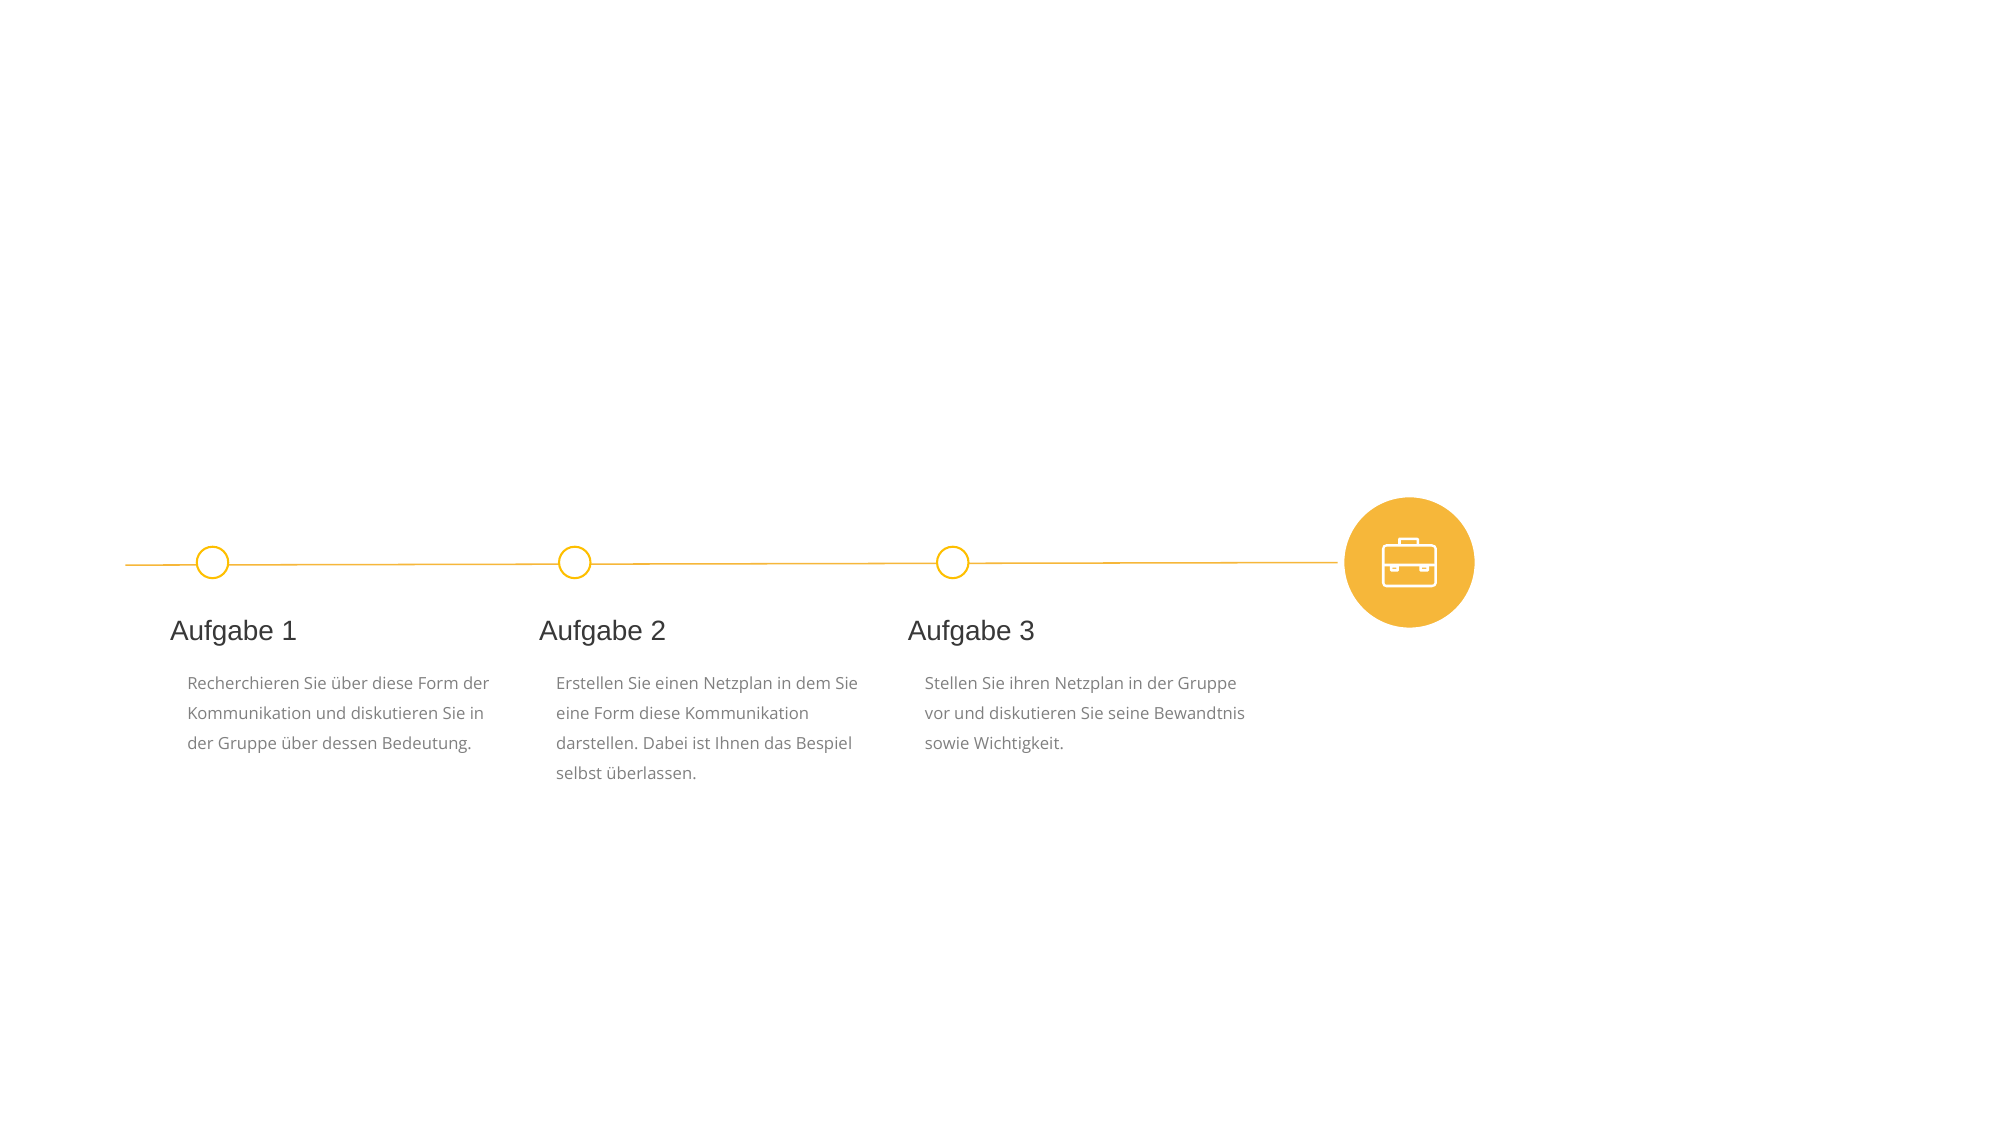

25

Aufgabe 2
Erstellen Sie einen Netzplan in dem Sie eine Form diese Kommunikation darstellen. Dabei ist Ihnen das Bespiel selbst überlassen.

Aufgabe 1
Recherchieren Sie über diese Form der Kommunikation und diskutieren Sie in der Gruppe über dessen Bedeutung.

Aufgabe 3
Stellen Sie ihren Netzplan in der Gruppe vor und diskutieren Sie seine Bewandtnis sowie Wichtigkeit.